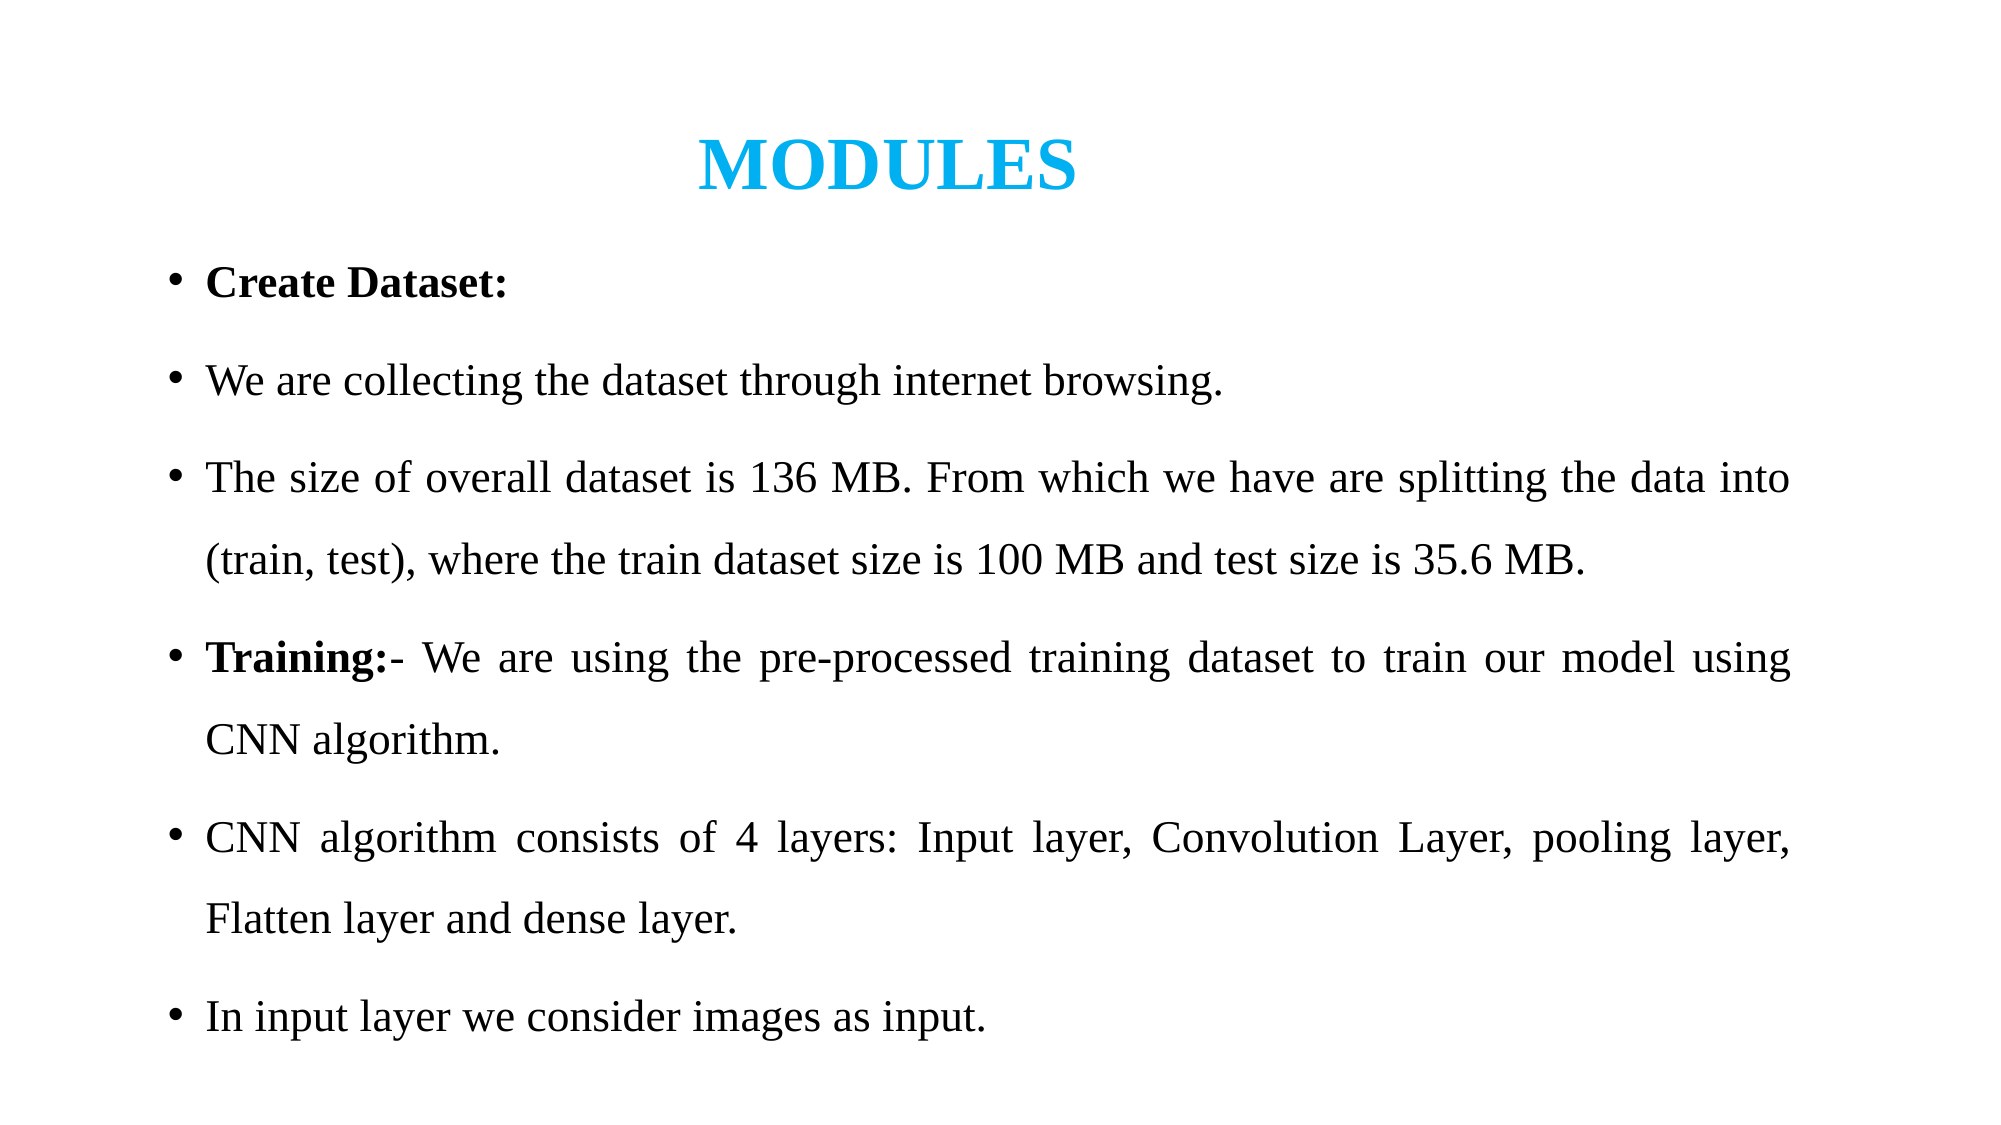

# MODULES
Create Dataset:
We are collecting the dataset through internet browsing.
The size of overall dataset is 136 MB. From which we have are splitting the data into (train, test), where the train dataset size is 100 MB and test size is 35.6 MB.
Training:- We are using the pre-processed training dataset to train our model using CNN algorithm.
CNN algorithm consists of 4 layers: Input layer, Convolution Layer, pooling layer, Flatten layer and dense layer.
In input layer we consider images as input.